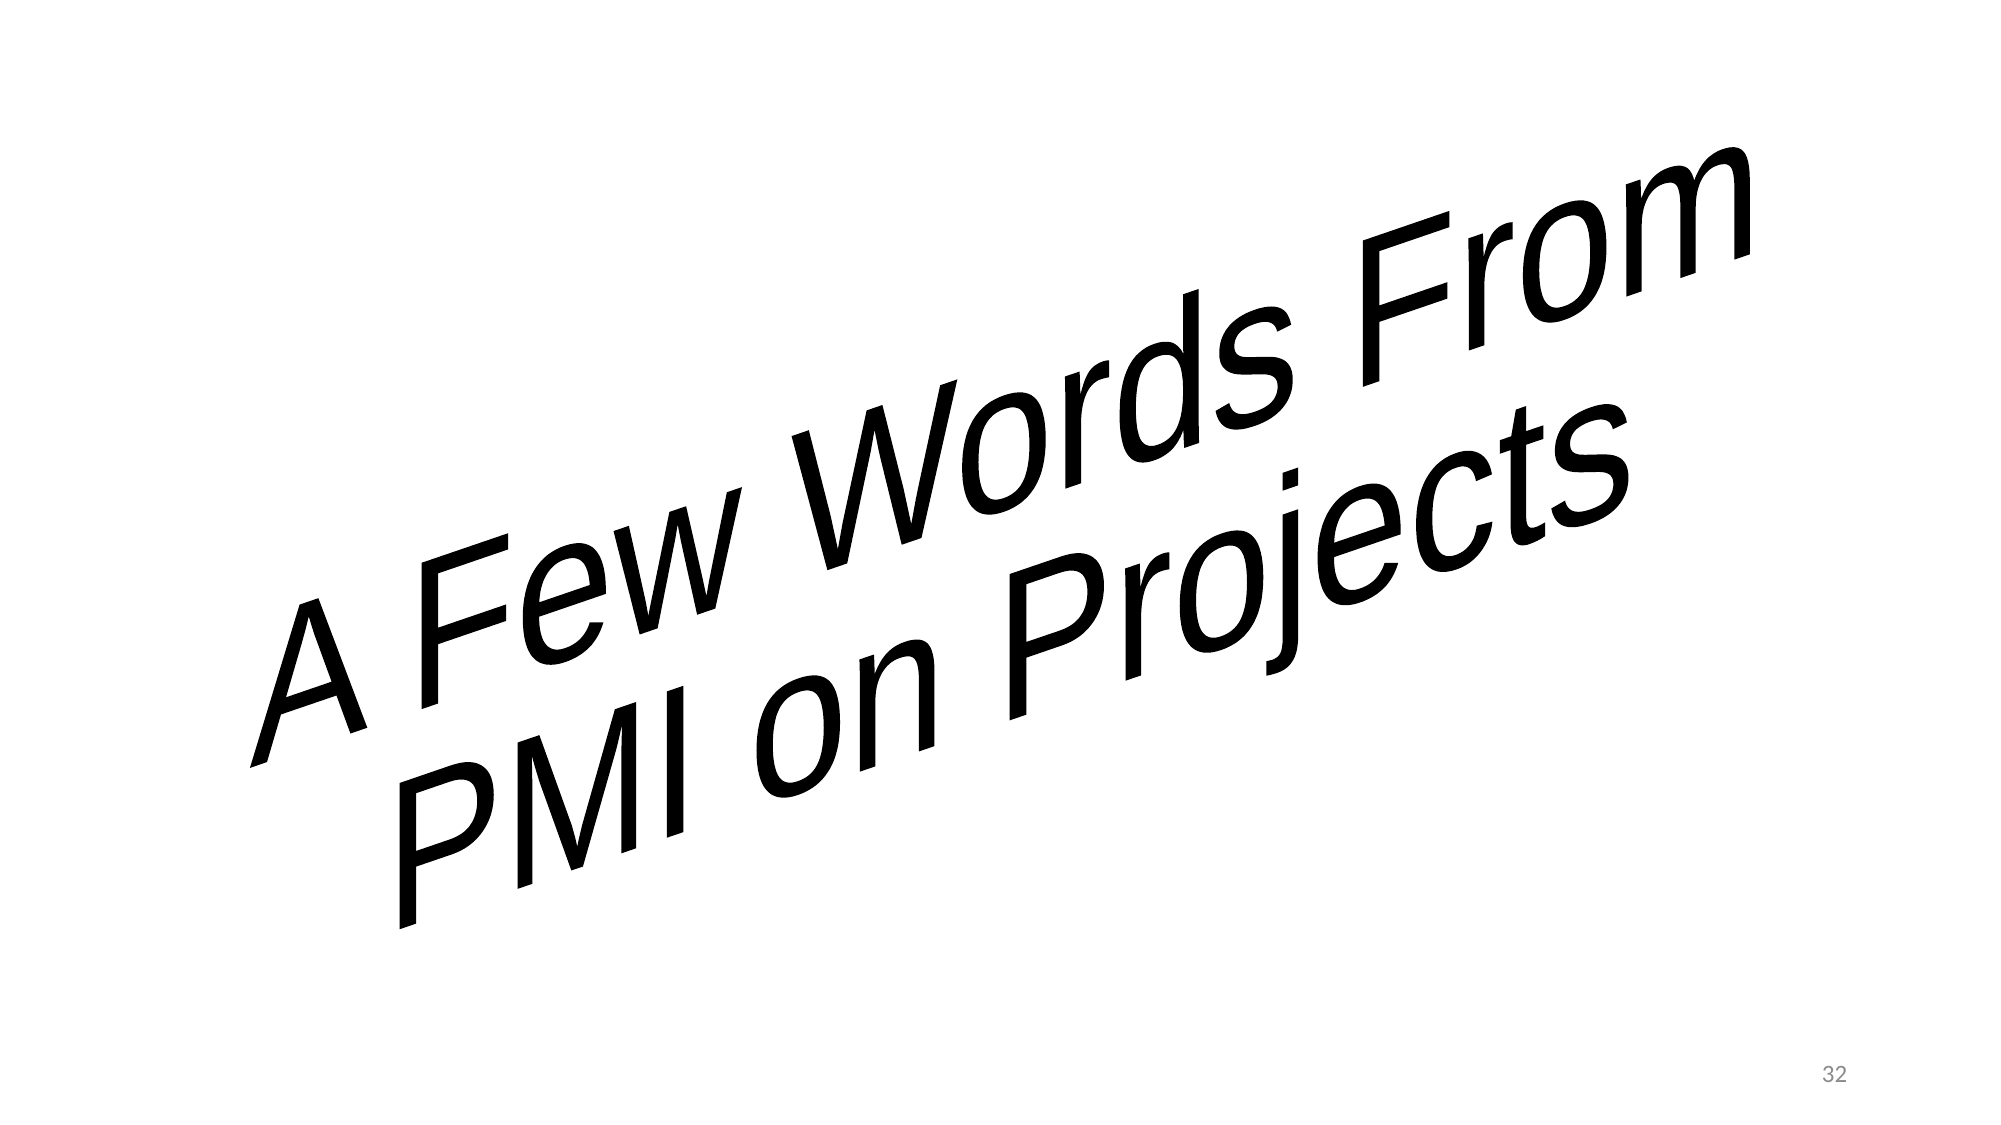

#
A Few Words From
PMI on Projects

32